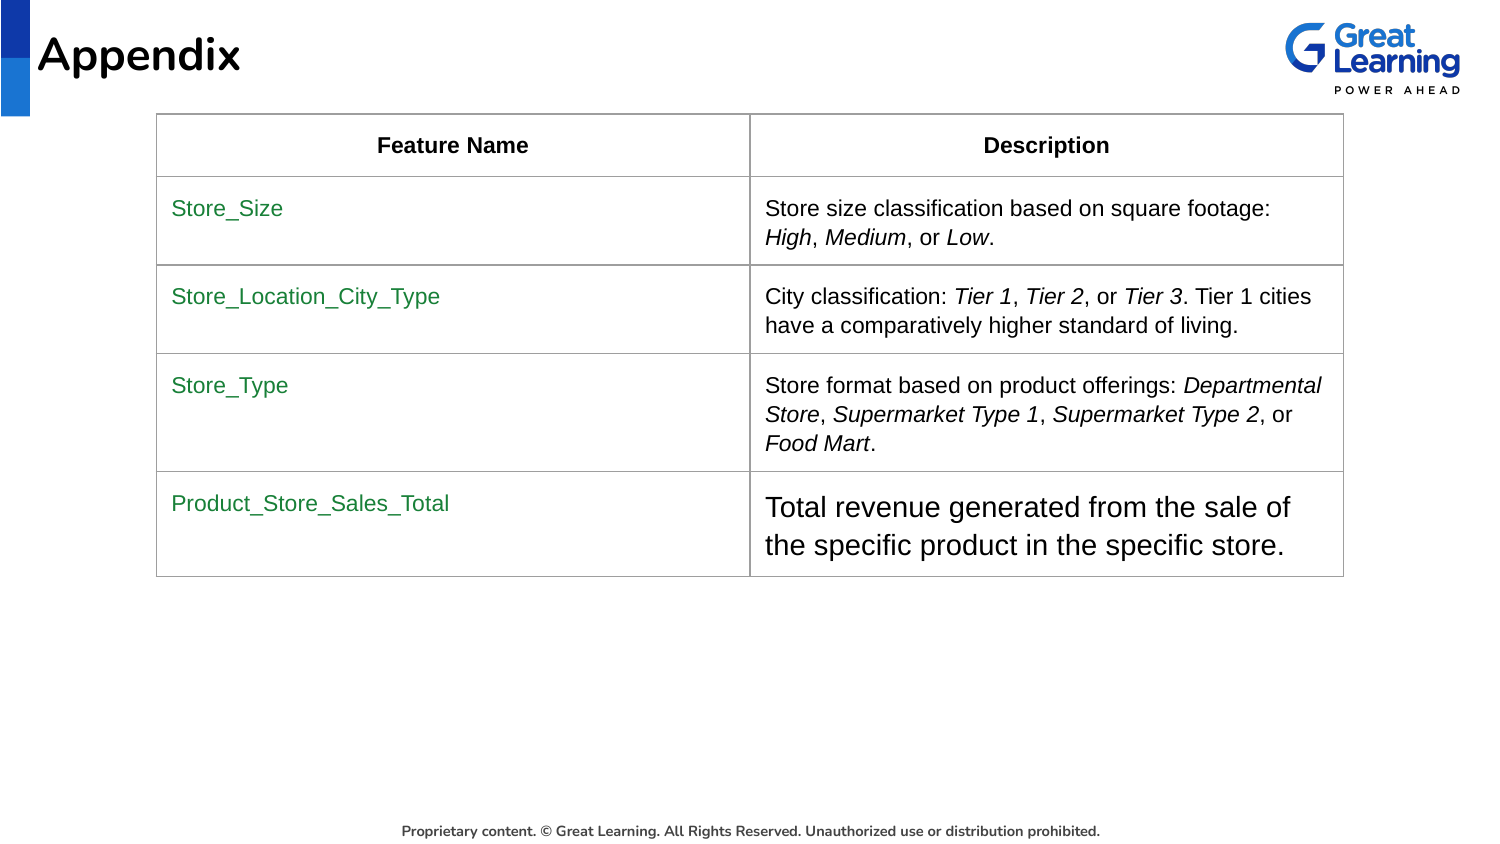

# Appendix
| Feature Name | Description |
| --- | --- |
| Store\_Size | Store size classification based on square footage: High, Medium, or Low. |
| Store\_Location\_City\_Type | City classification: Tier 1, Tier 2, or Tier 3. Tier 1 cities have a comparatively higher standard of living. |
| Store\_Type | Store format based on product offerings: Departmental Store, Supermarket Type 1, Supermarket Type 2, or Food Mart. |
| Product\_Store\_Sales\_Total | Total revenue generated from the sale of the specific product in the specific store. |